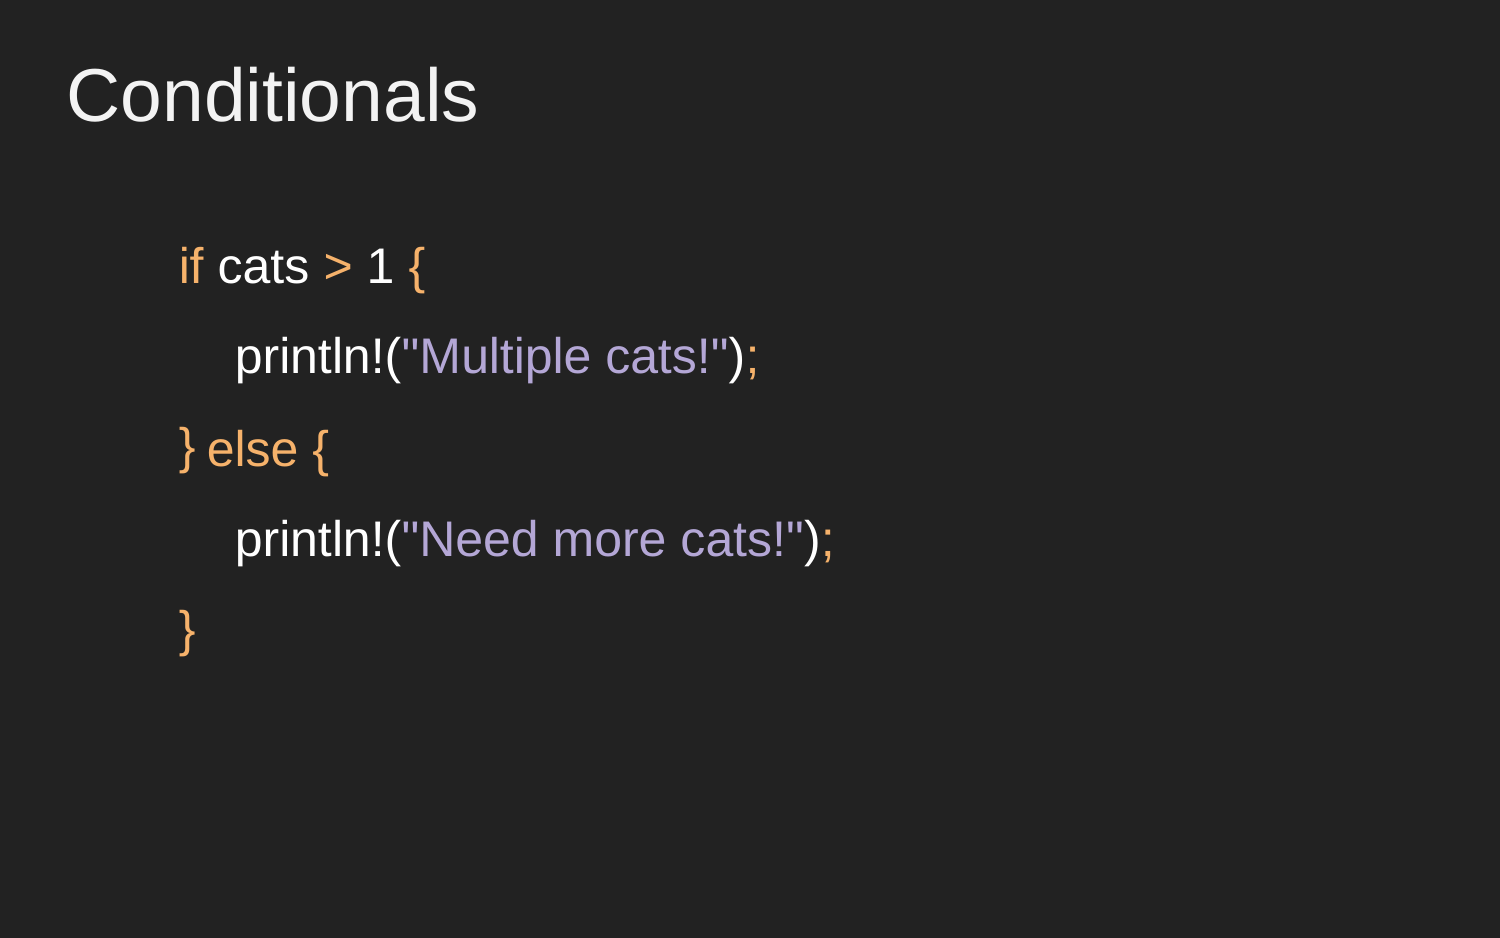

Conditionals
if cats > 1 {
    println!("Multiple cats!");
}
  else {
    println!("Need more cats!");
}